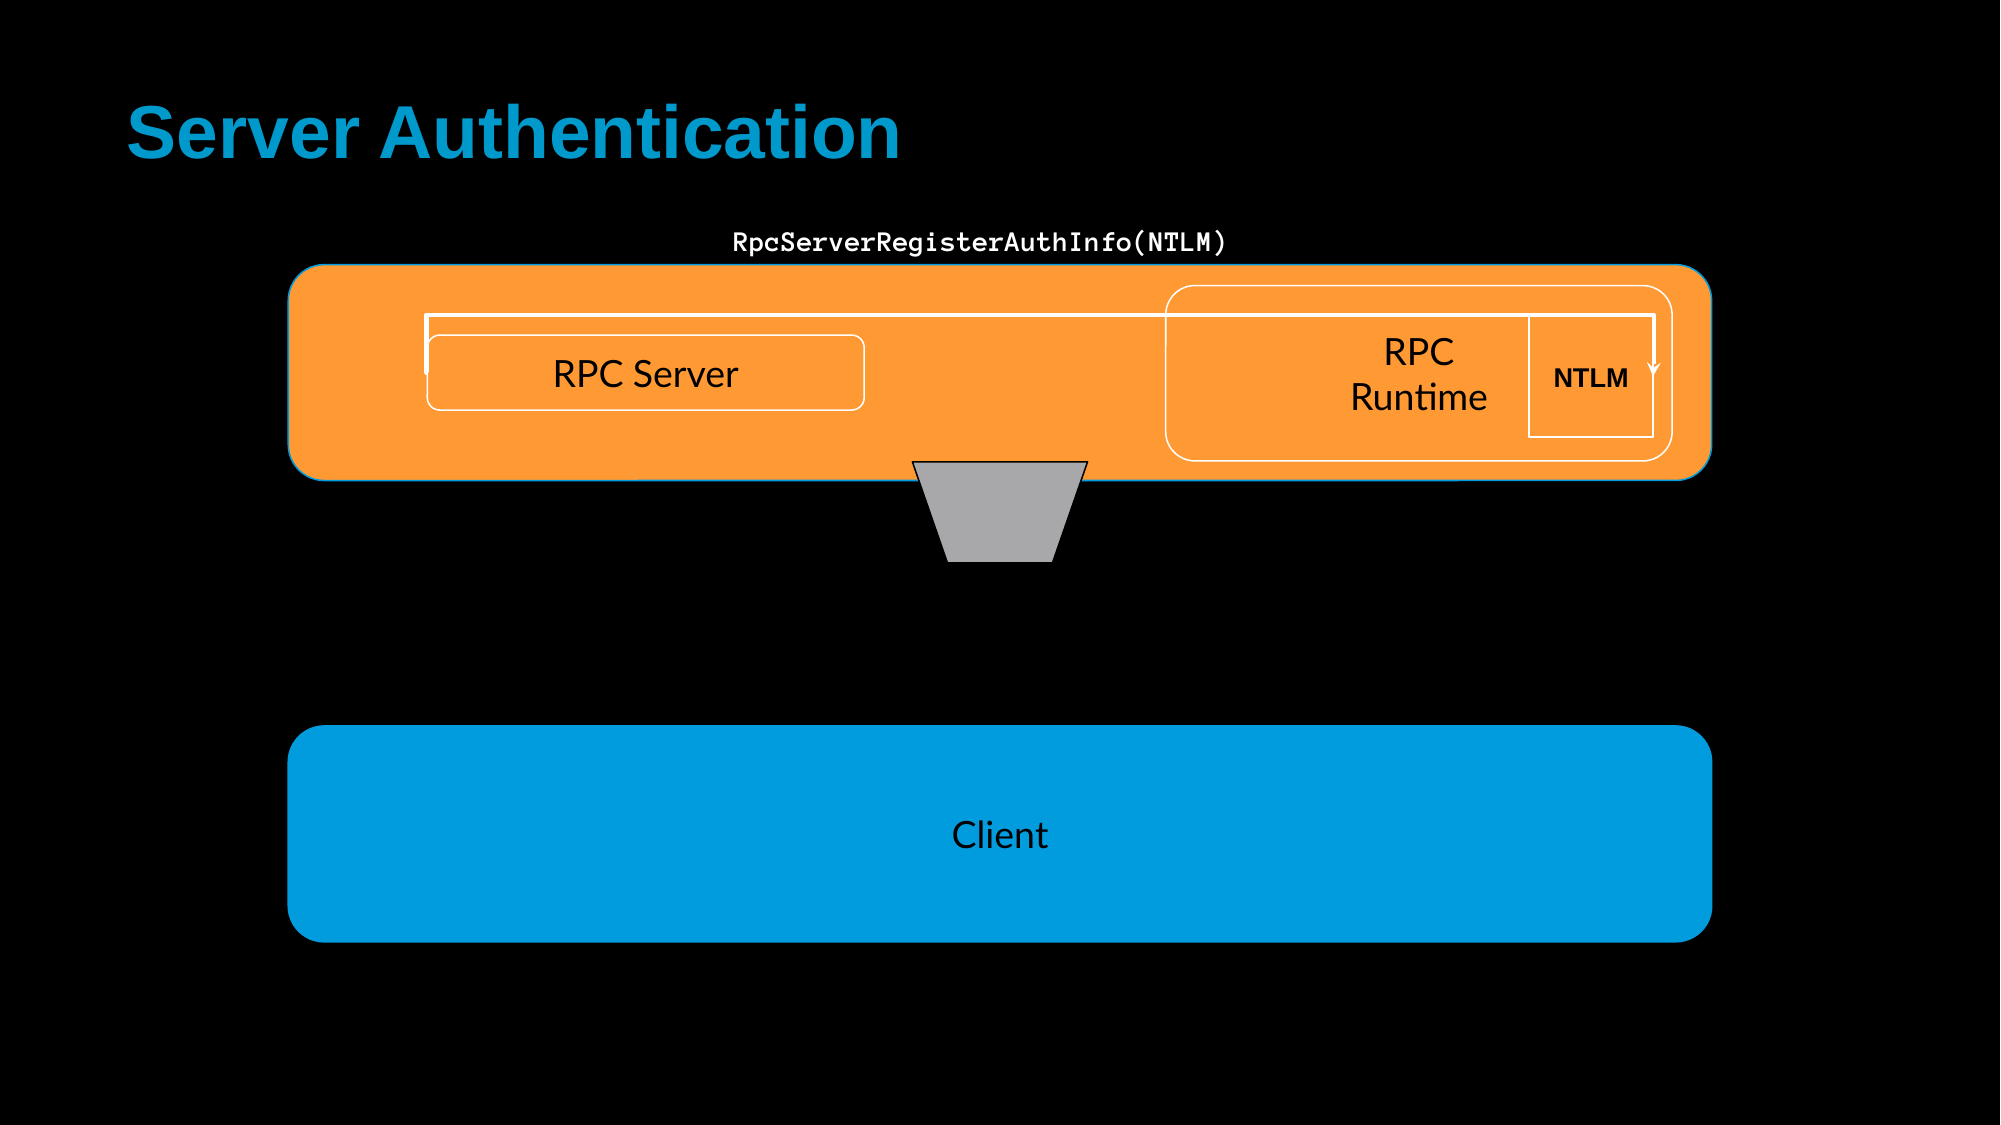

# Server Authentication
RpcServerRegisterAuthInfo(NTLM)

RPC
Runtime
NTLM
RPC Server

Client